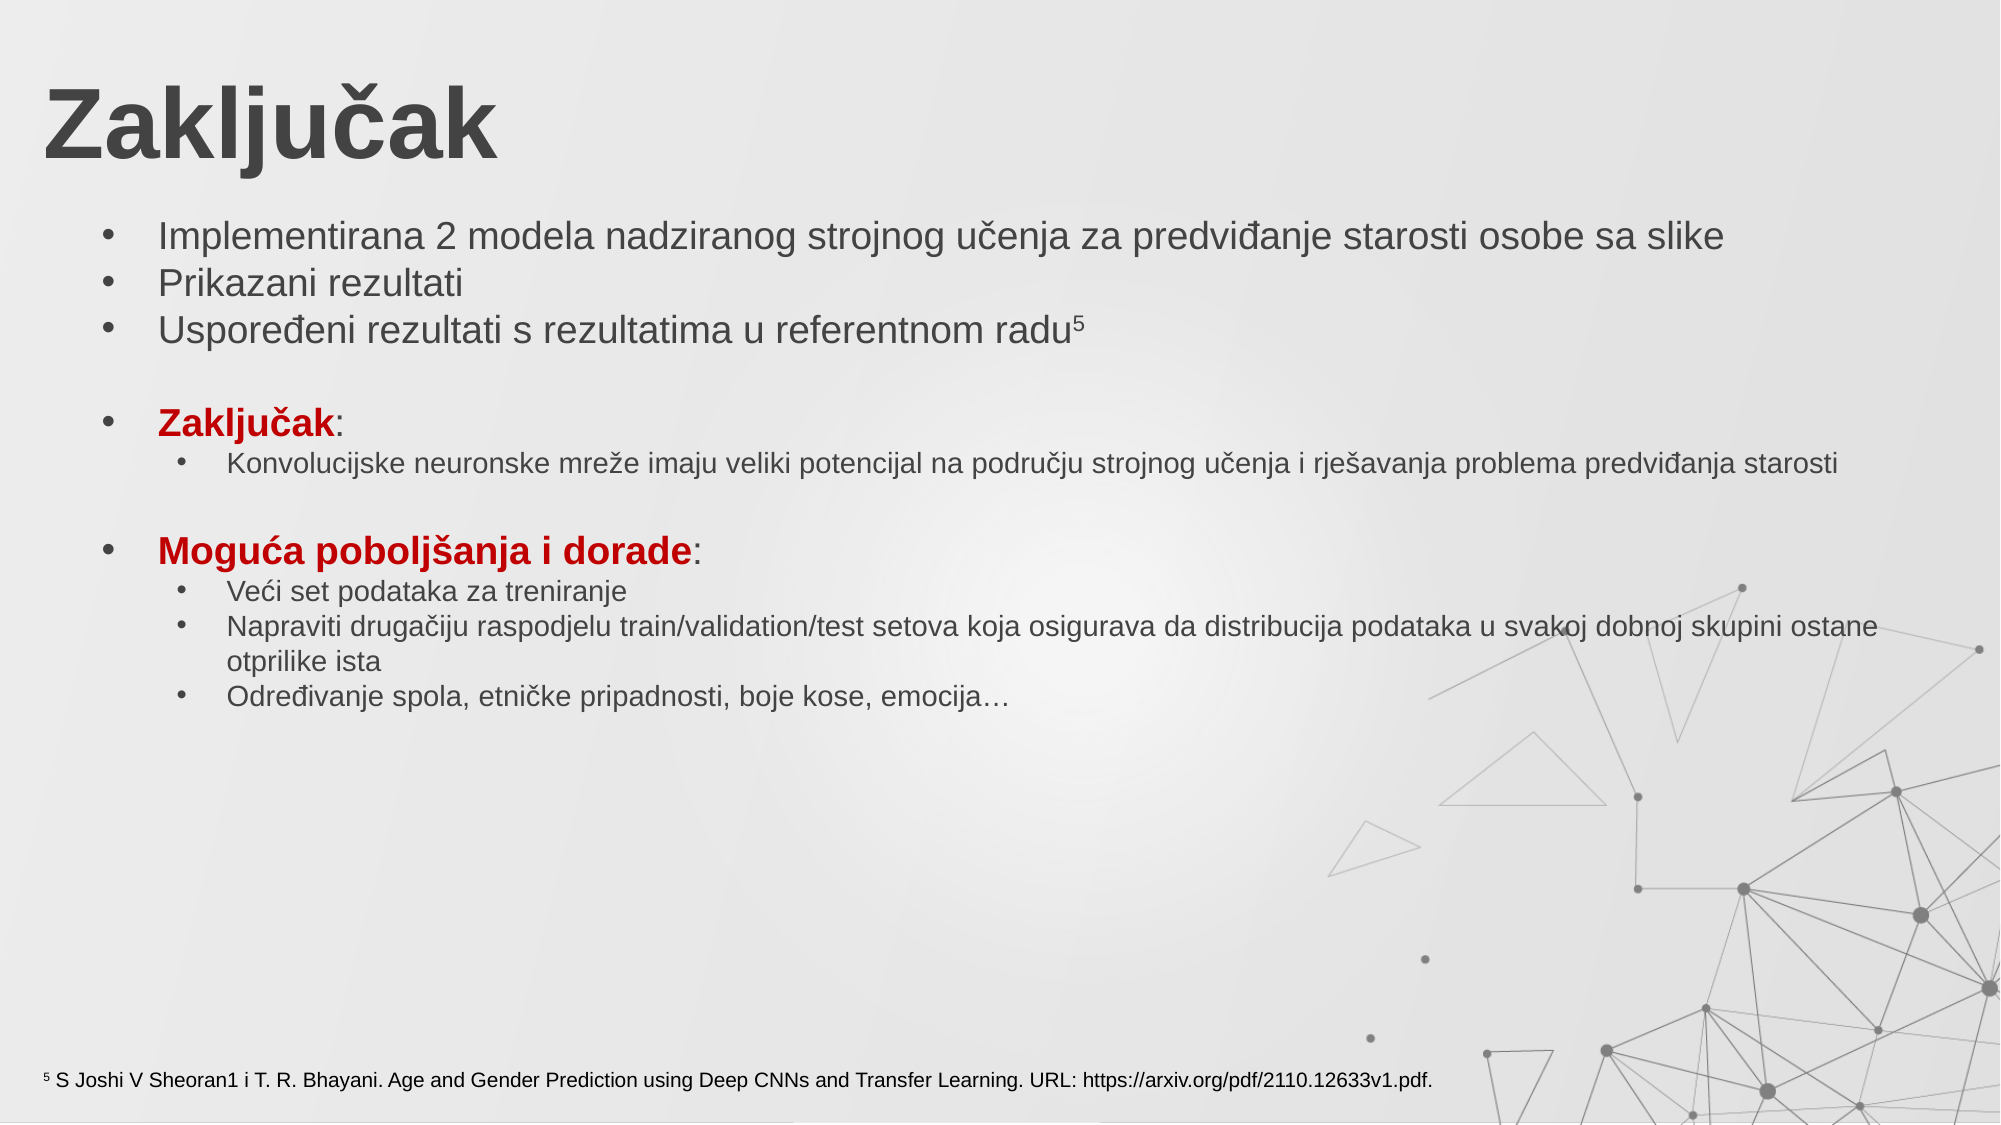

# Zaključak
Implementirana 2 modela nadziranog strojnog učenja za predviđanje starosti osobe sa slike
Prikazani rezultati
Uspoređeni rezultati s rezultatima u referentnom radu5

Zaključak:
Konvolucijske neuronske mreže imaju veliki potencijal na području strojnog učenja i rješavanja problema predviđanja starosti

Moguća poboljšanja i dorade:
Veći set podataka za treniranje
Napraviti drugačiju raspodjelu train/validation/test setova koja osigurava da distribucija podataka u svakoj dobnoj skupini ostane otprilike ista
Određivanje spola, etničke pripadnosti, boje kose, emocija…

5 S Joshi V Sheoran1 i T. R. Bhayani. Age and Gender Prediction using Deep CNNs and Transfer Learning. URL: https://arxiv.org/pdf/2110.12633v1.pdf.